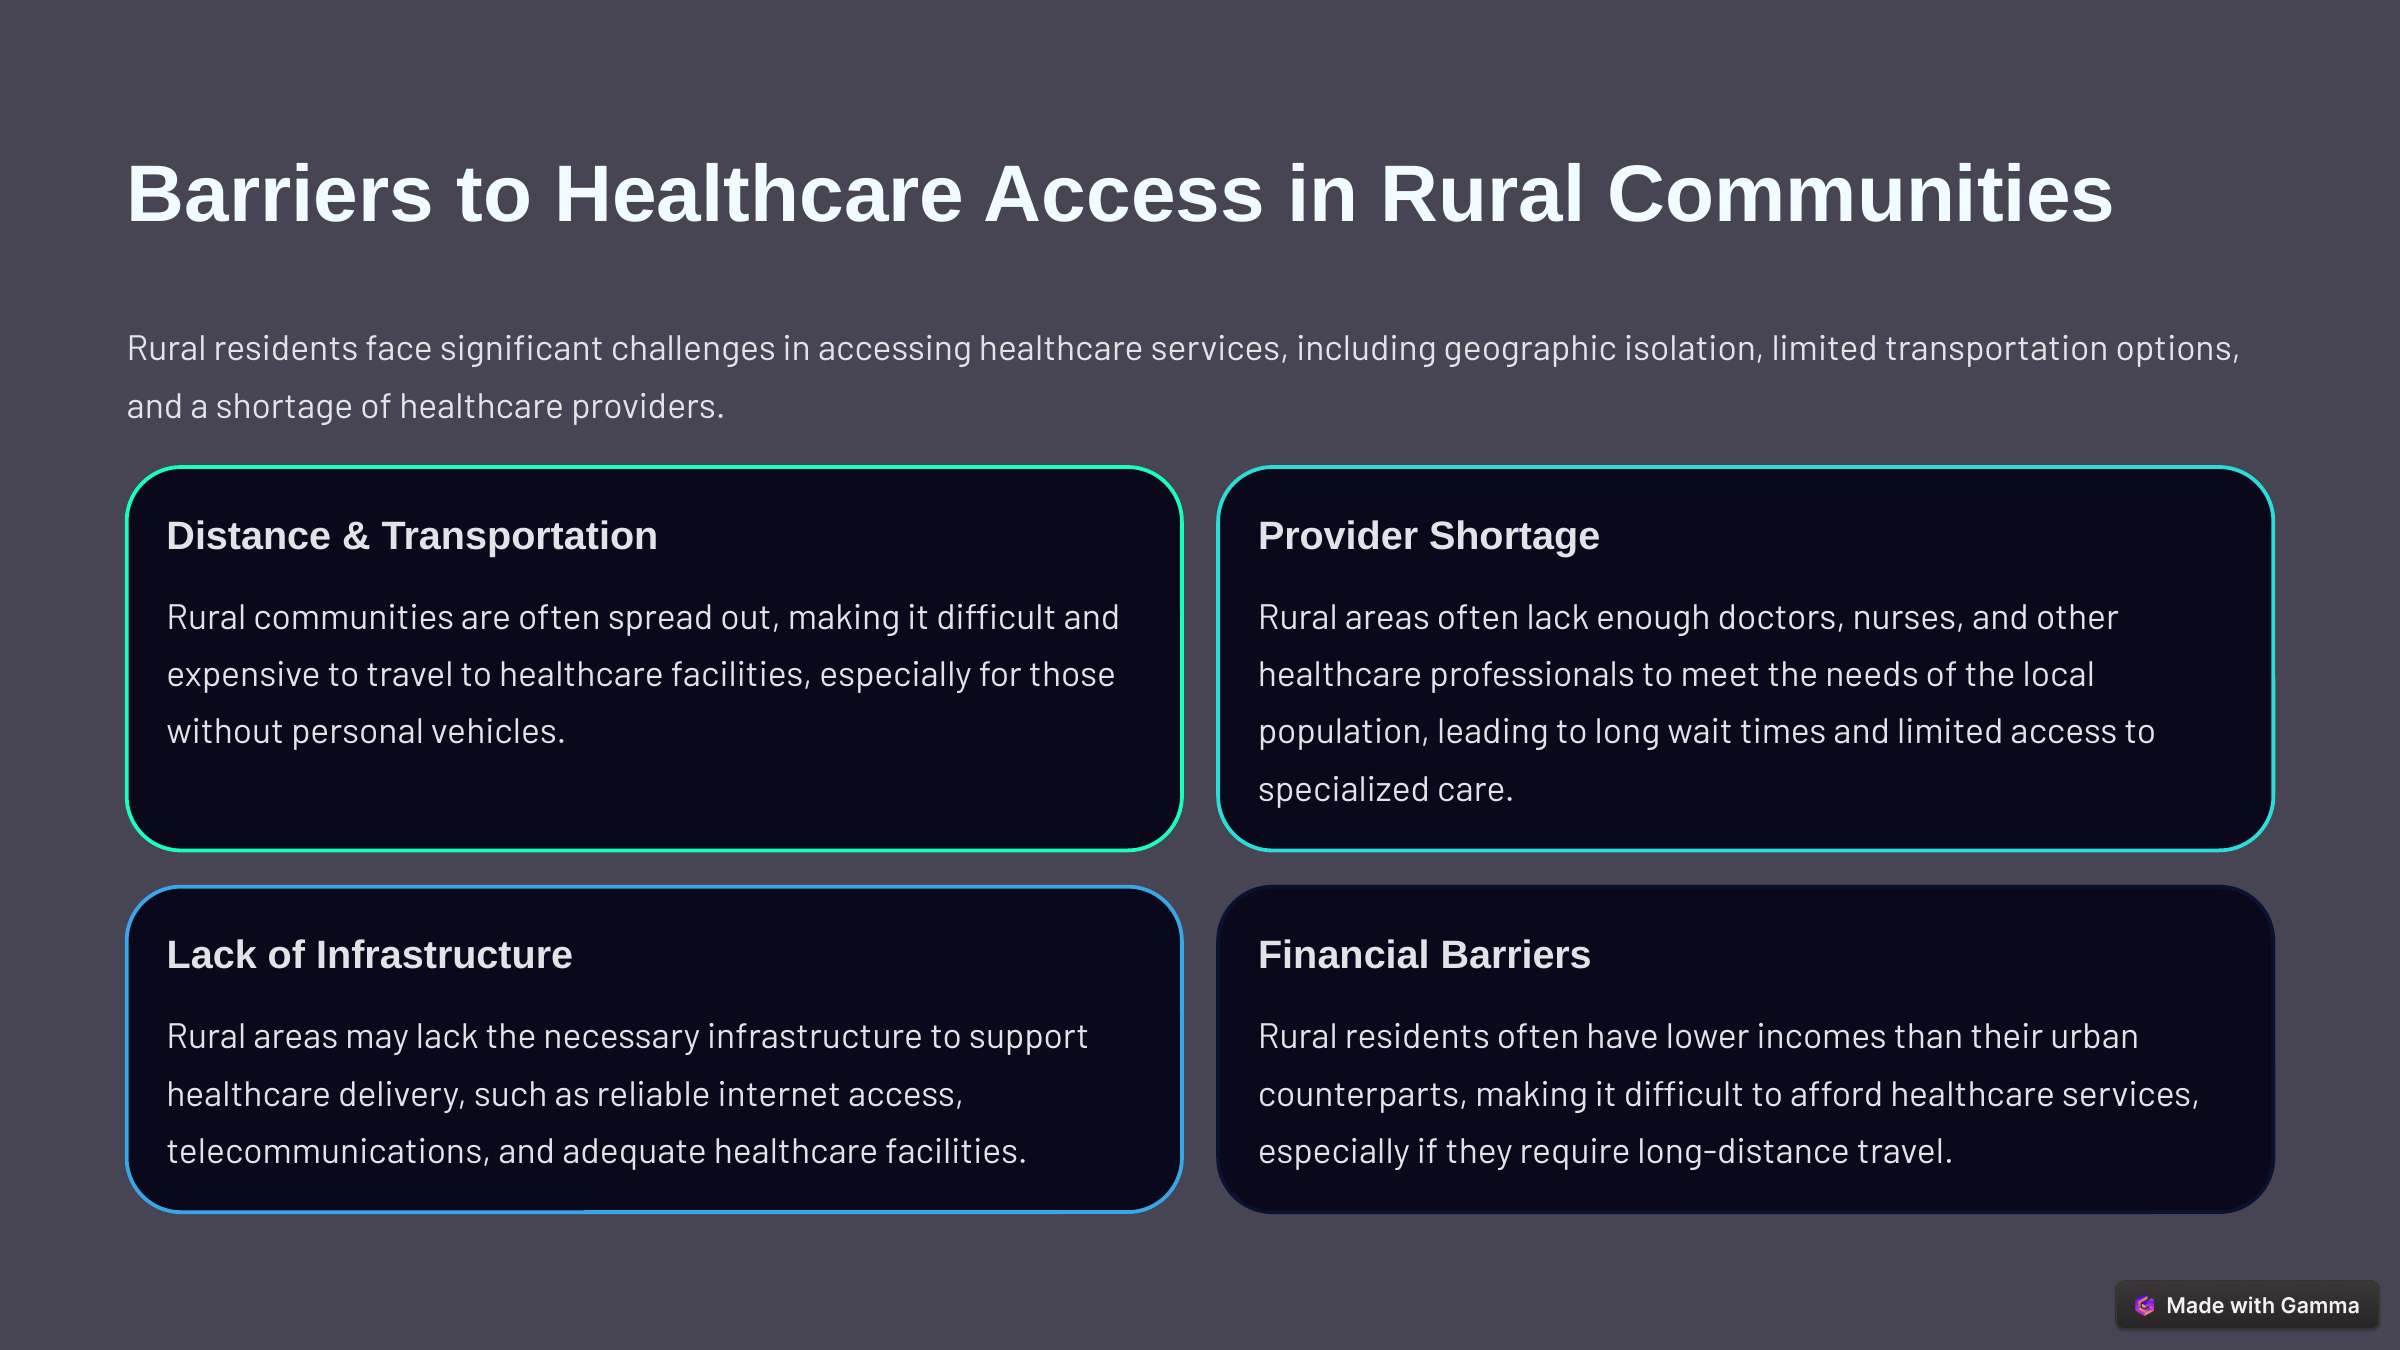

Barriers to Healthcare Access in Rural Communities
Rural residents face significant challenges in accessing healthcare services, including geographic isolation, limited transportation options, and a shortage of healthcare providers.

Distance & Transportation
Provider Shortage
Rural communities are often spread out, making it difficult and expensive to travel to healthcare facilities, especially for those without personal vehicles.
Rural areas often lack enough doctors, nurses, and other healthcare professionals to meet the needs of the local population, leading to long wait times and limited access to specialized care.

Lack of Infrastructure
Financial Barriers
Rural areas may lack the necessary infrastructure to support healthcare delivery, such as reliable internet access, telecommunications, and adequate healthcare facilities.
Rural residents often have lower incomes than their urban counterparts, making it difficult to afford healthcare services, especially if they require long-distance travel.